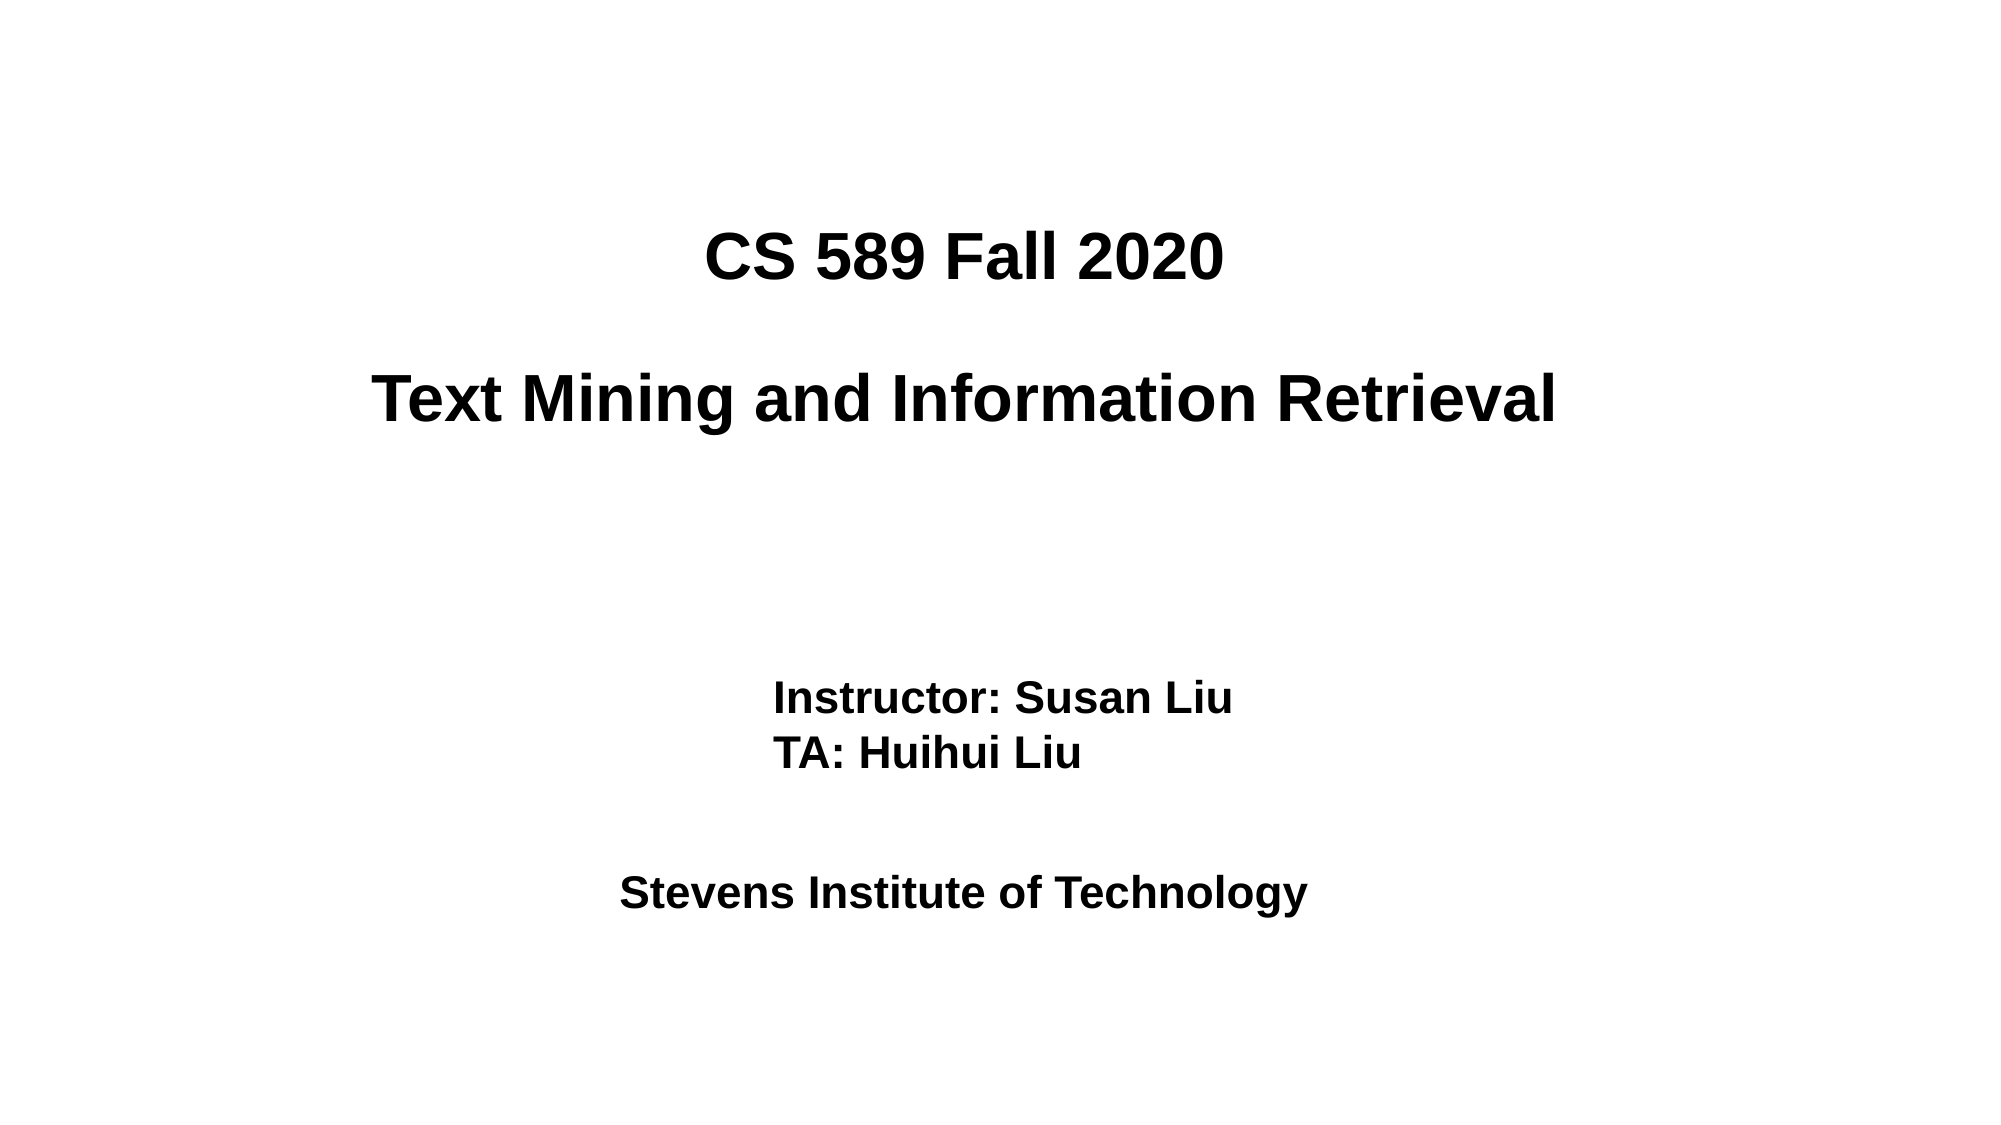

CS 589 Fall 2020
Text Mining and Information Retrieval
Instructor: Susan Liu
TA: Huihui Liu
Stevens Institute of Technology
1